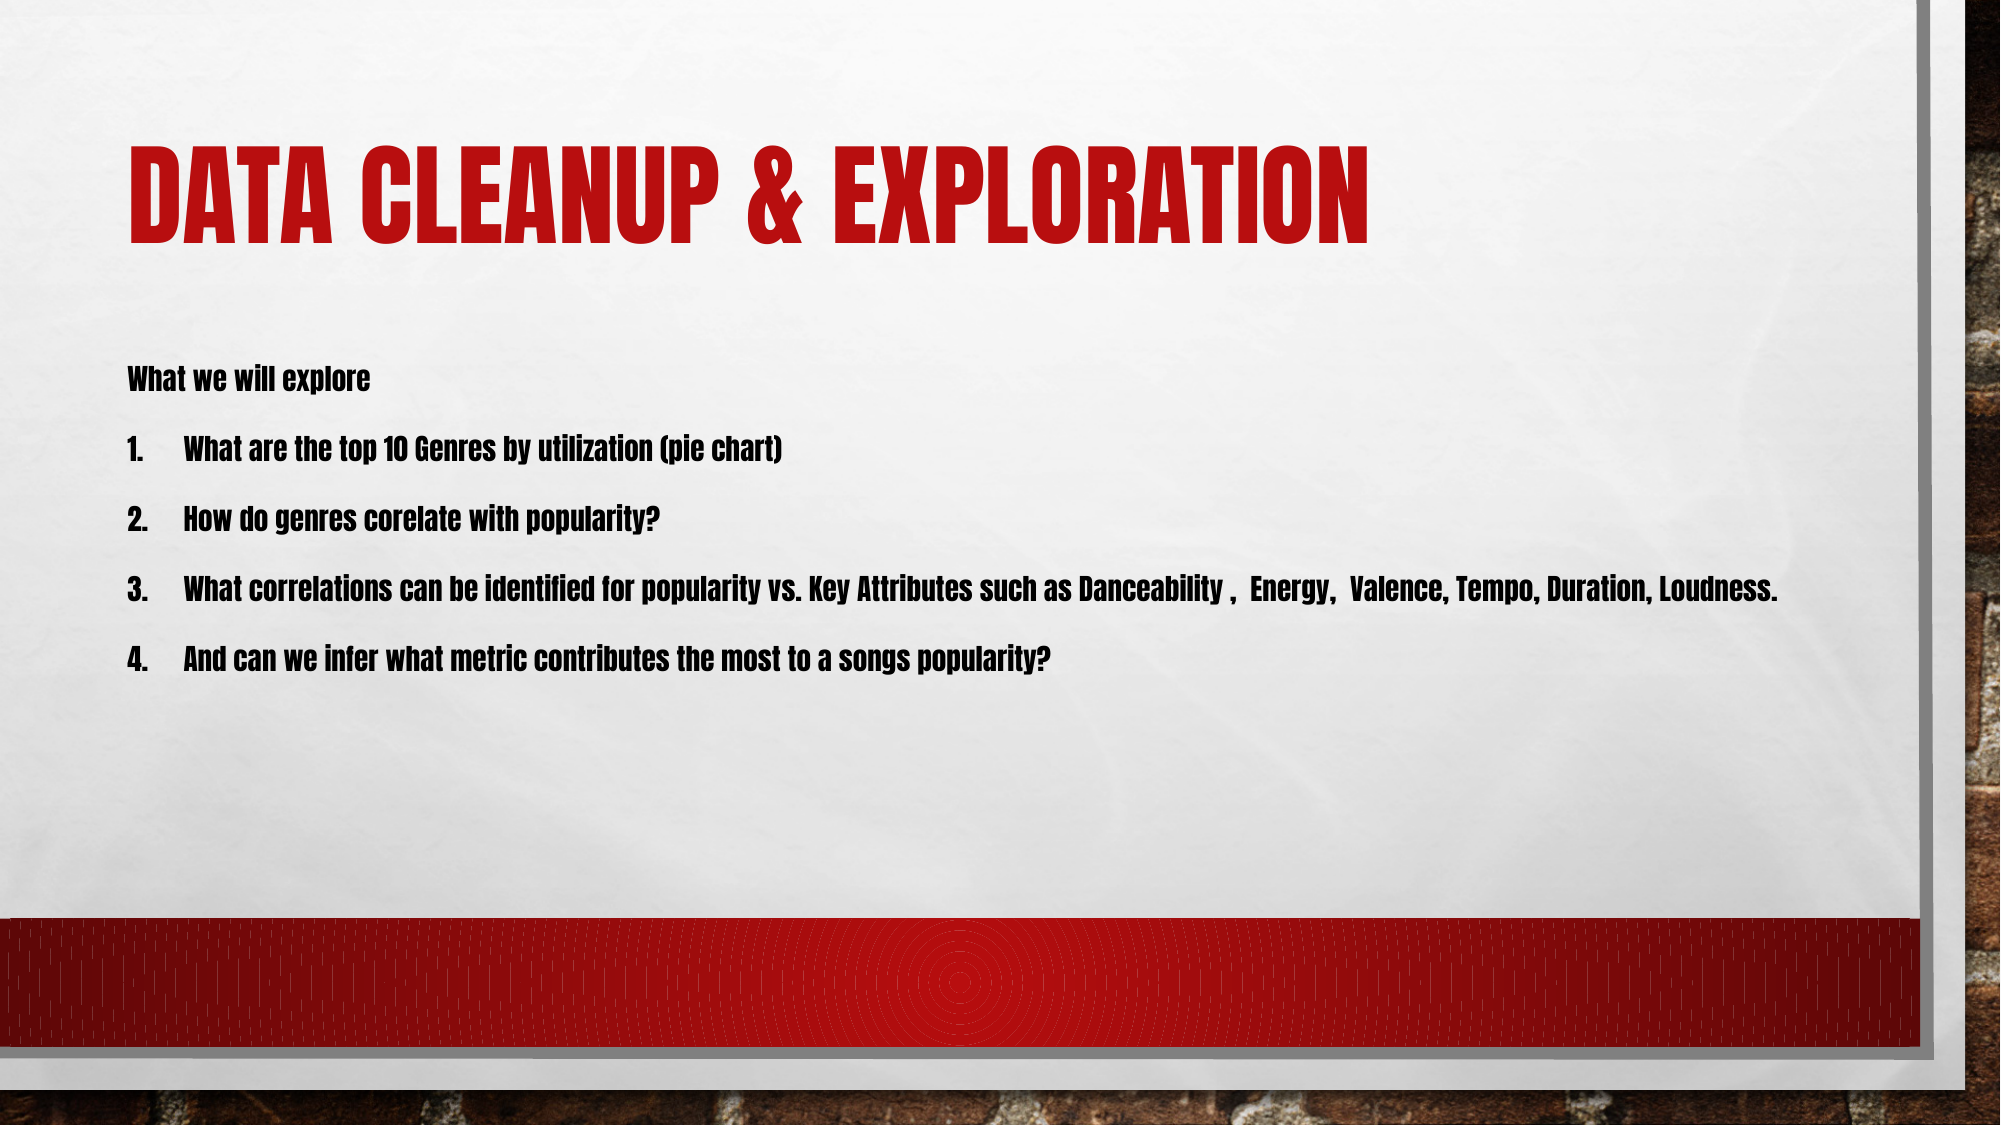

# Data Cleanup & Exploration
What we will explore

What are the top 10 Genres by utilization (pie chart)

How do genres corelate with popularity?

What correlations can be identified for popularity vs. Key Attributes such as Danceability ,  Energy,  Valence, Tempo, Duration, Loudness.

And can we infer what metric contributes the most to a songs popularity?